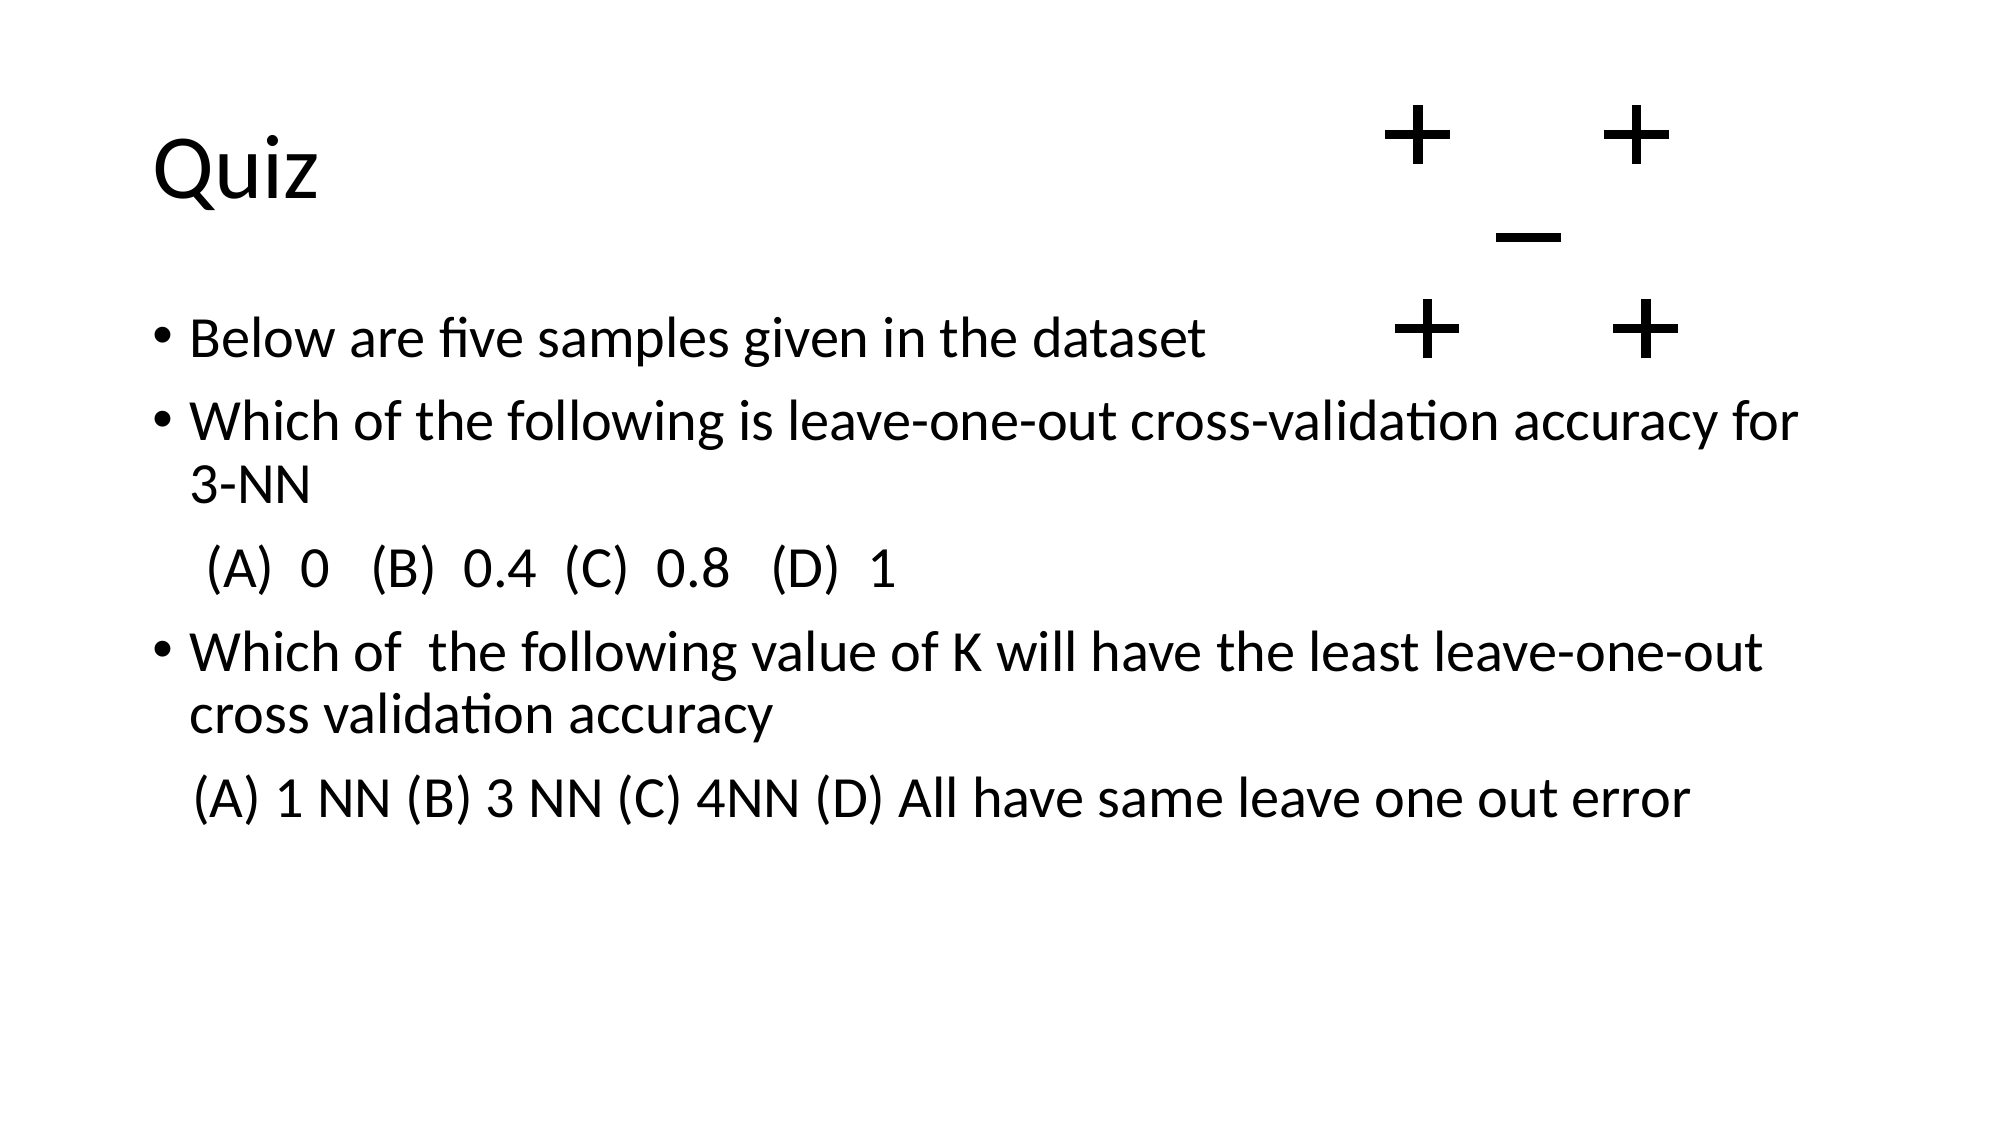

# Quiz
Below are five samples given in the dataset
Which of the following is leave-one-out cross-validation accuracy for 3-NN
    (A)  0   (B)  0.4  (C)  0.8   (D)  1
Which of  the following value of K will have the least leave-one-out cross validation accuracy
   (A) 1 NN (B) 3 NN (C) 4NN (D) All have same leave one out error